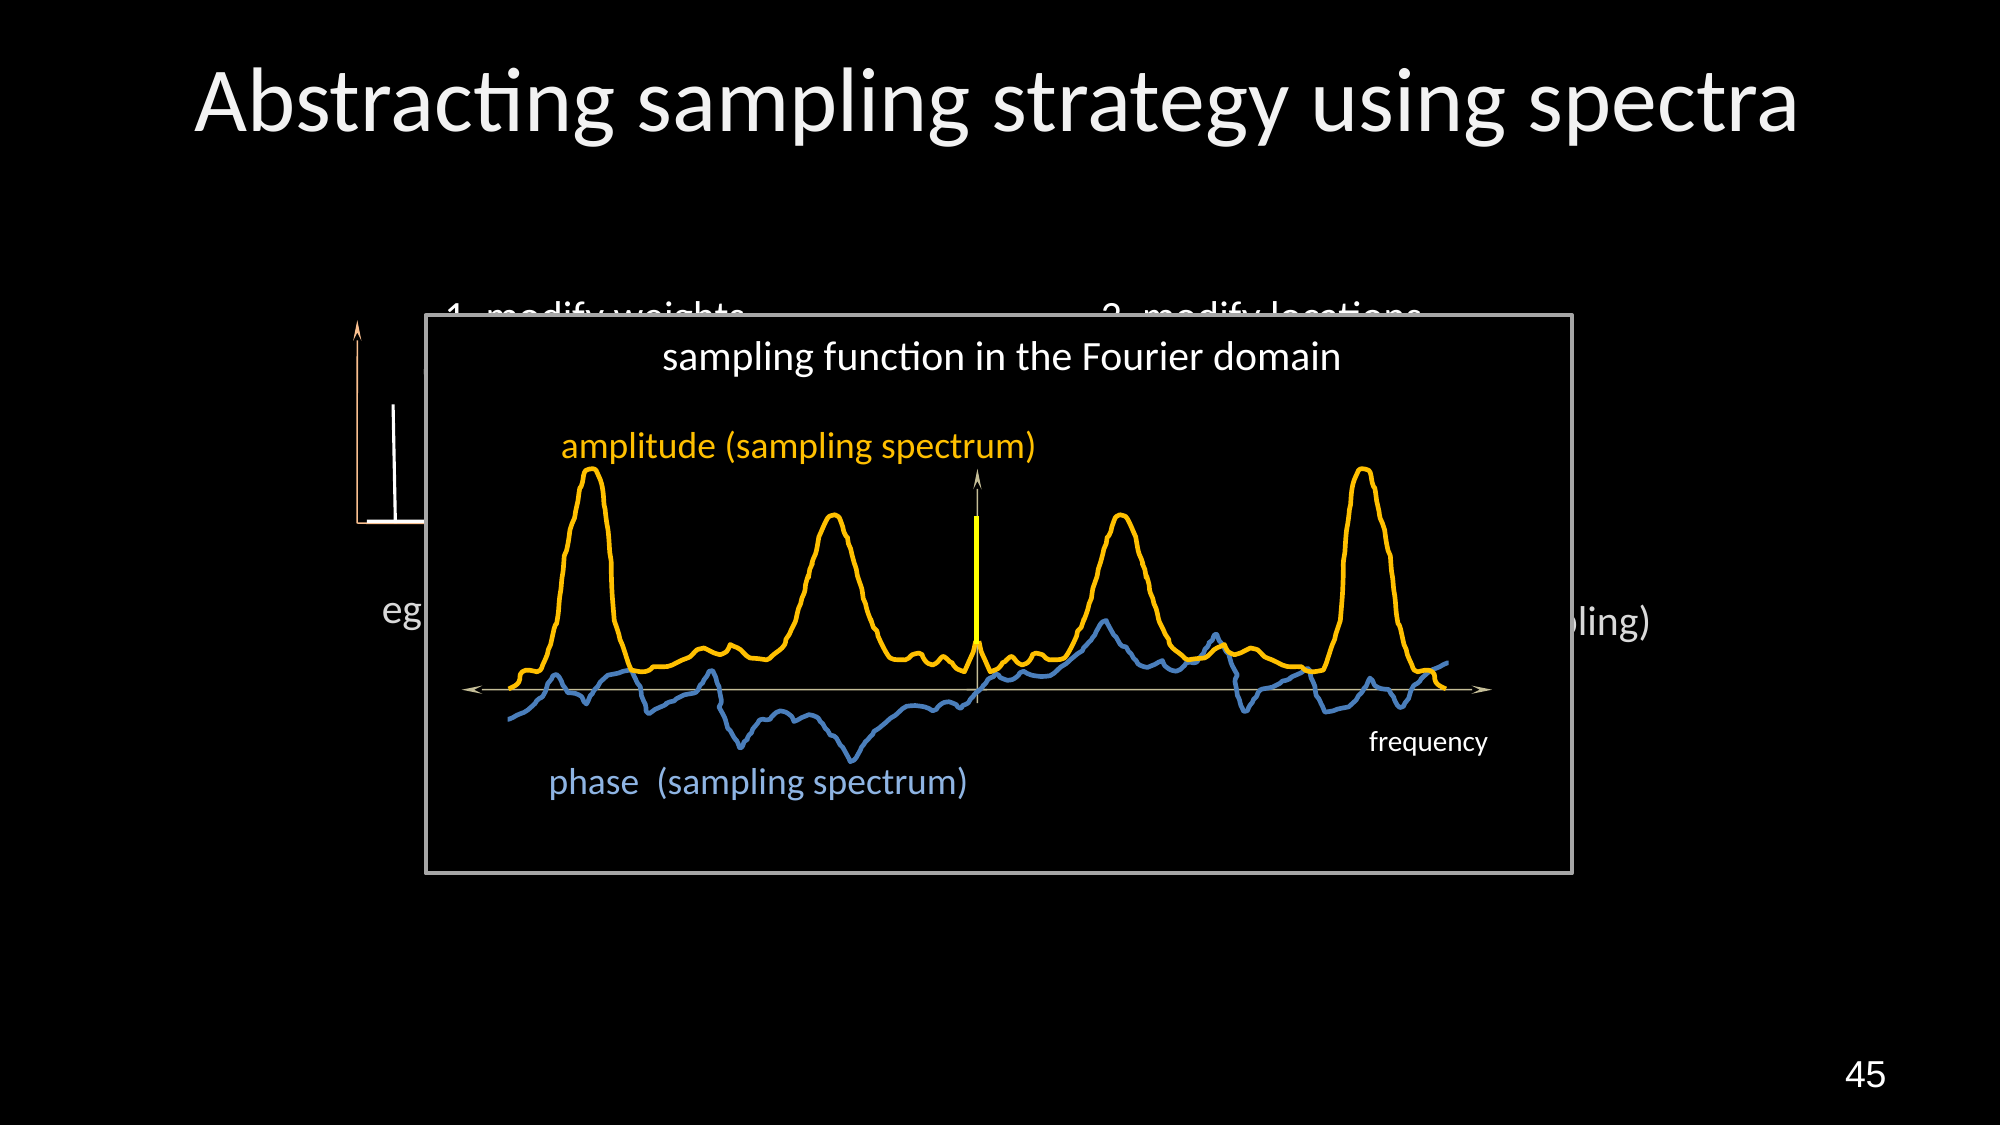

# Abstracting sampling strategy using spectra

1. modify weights
2. modify locations
a. Distribution eg. importance sampling)

sampling function in the Fourier domain
amplitude (sampling spectrum)

eg. quadrature rules

frequency
phase  (sampling spectrum)
45